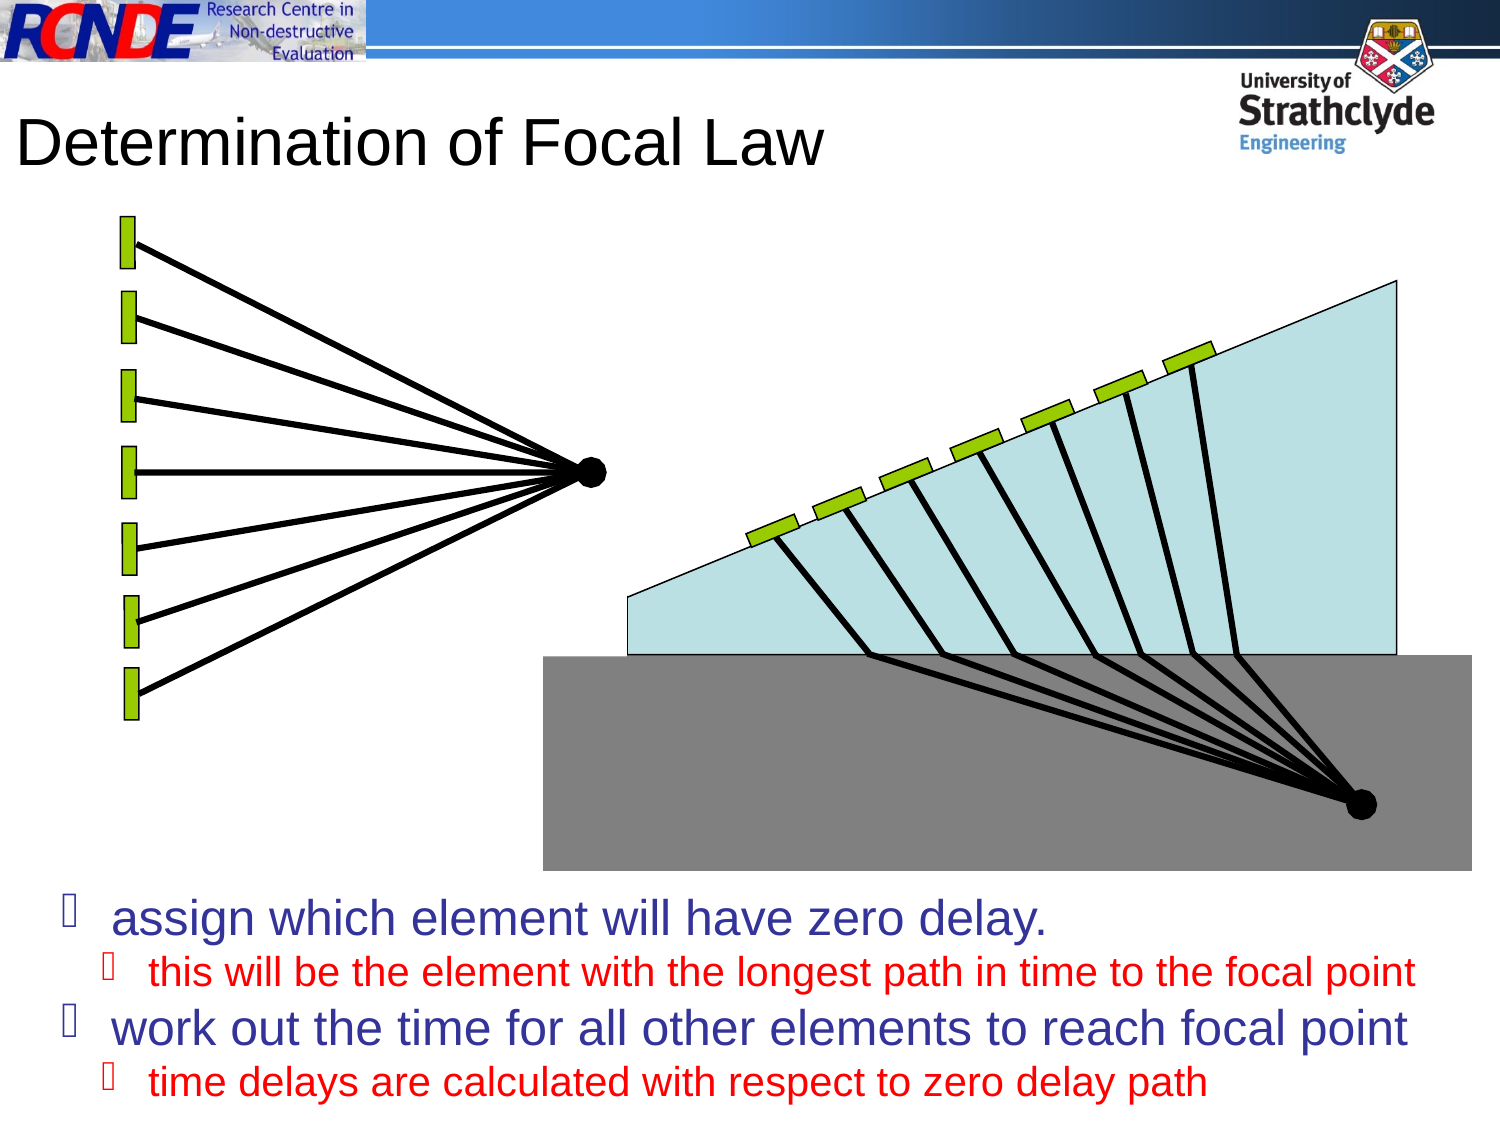

# Determination of Focal Law

 assign which element will have zero delay.
 this will be the element with the longest path in time to the focal point
 work out the time for all other elements to reach focal point
 time delays are calculated with respect to zero delay path